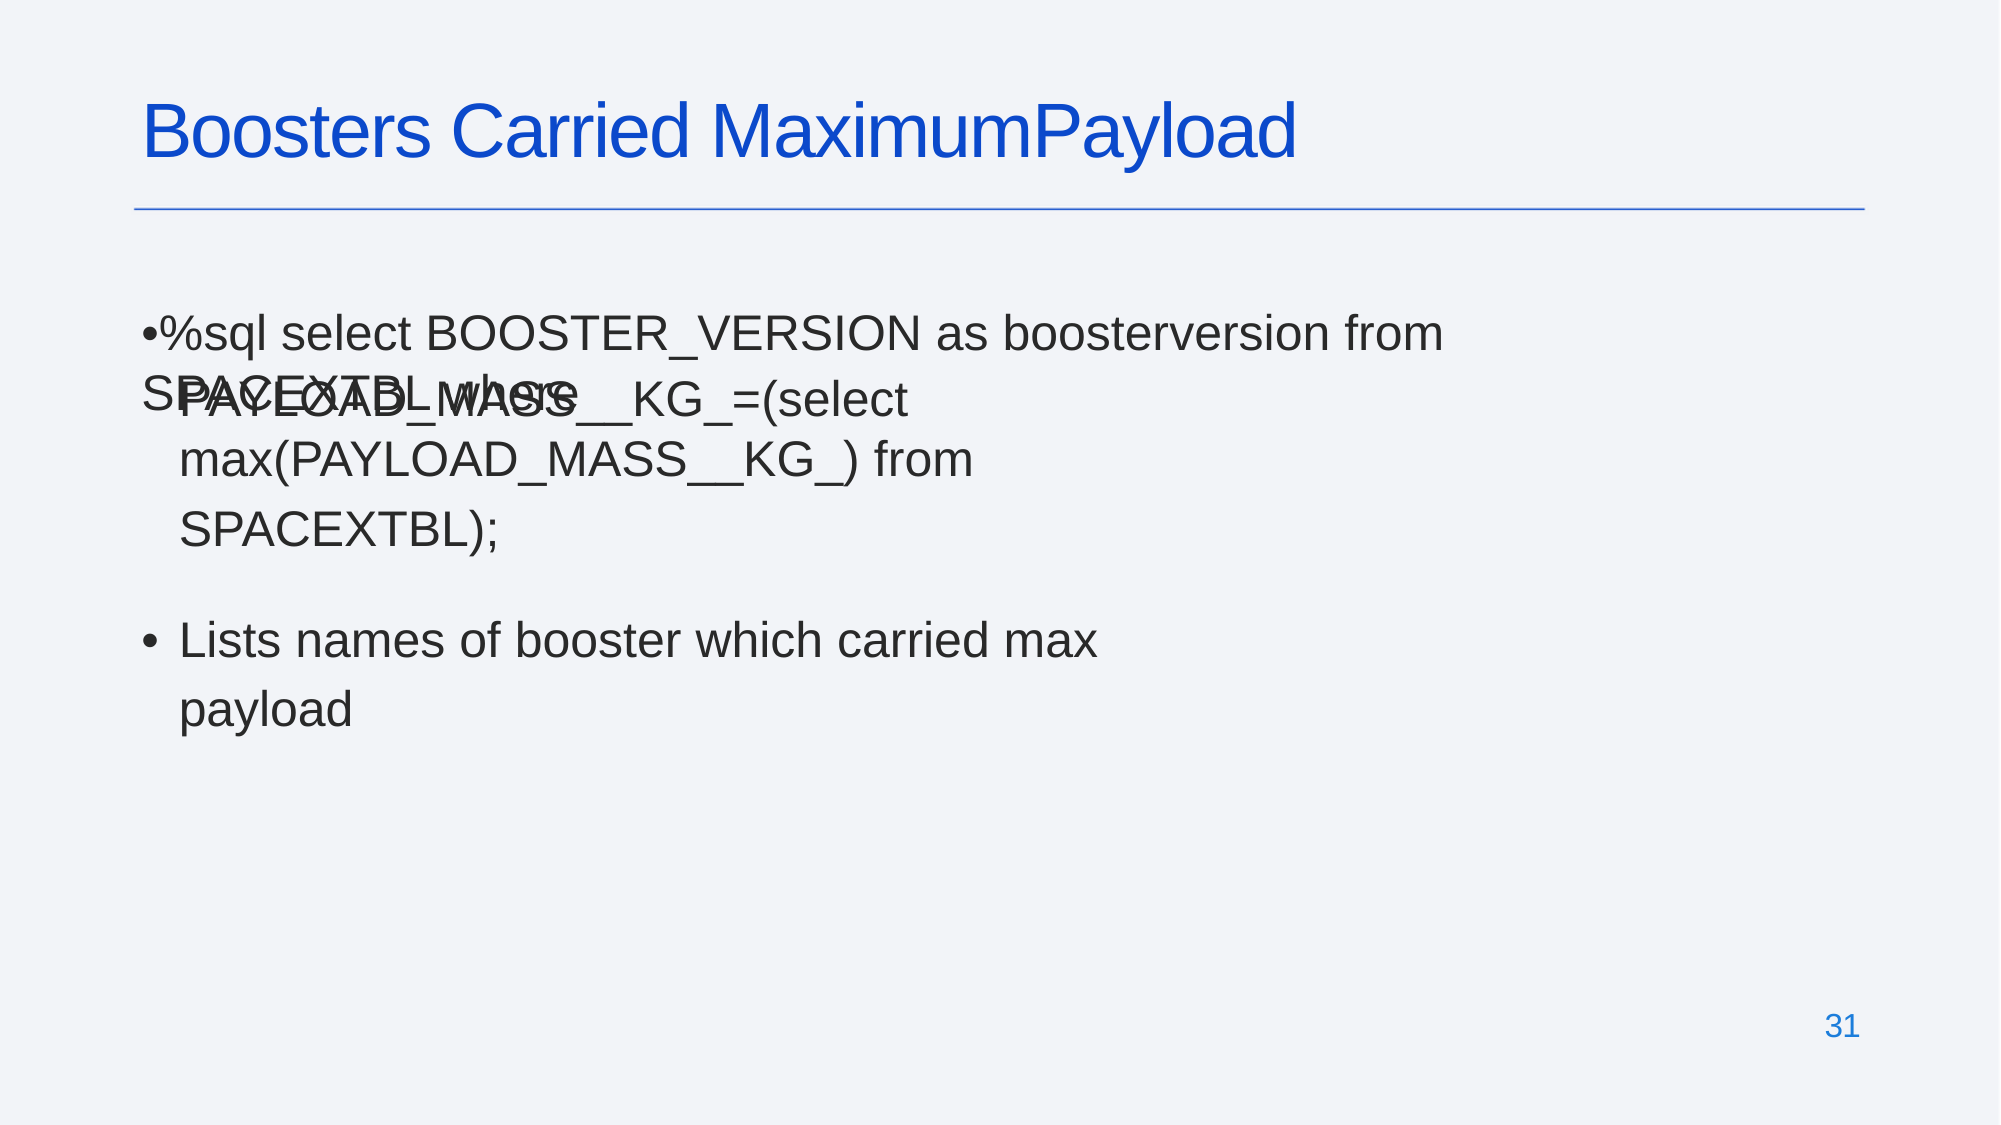

Boosters Carried MaximumPayload
•%sql select BOOSTER_VERSION as boosterversion from SPACEXTBL where
PAYLOAD_MASS__KG_=(select max(PAYLOAD_MASS__KG_) from
SPACEXTBL);
Lists names of booster which carried max payload
•
31